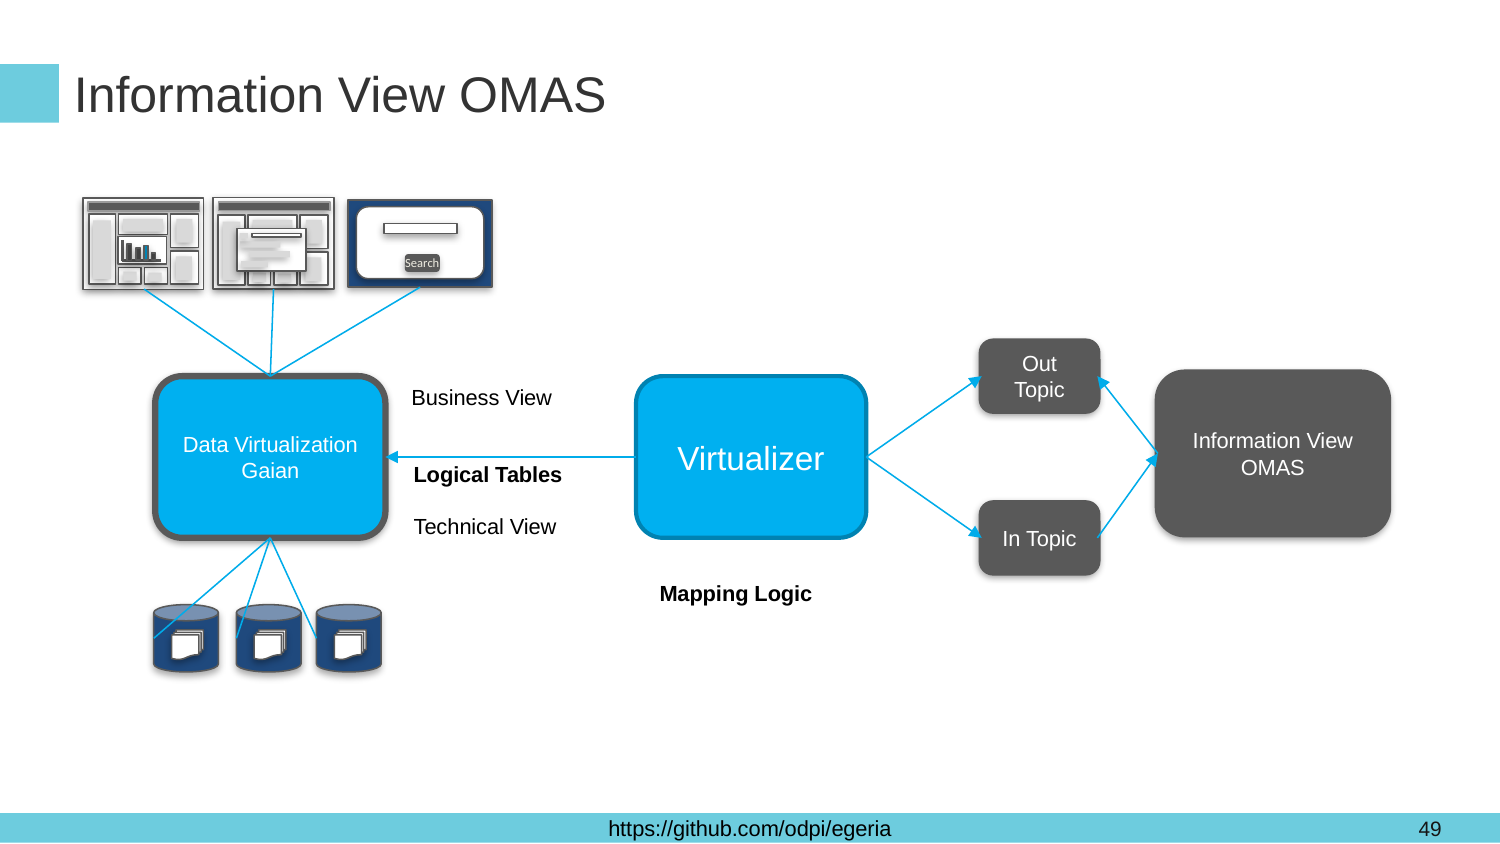

# Information View OMAS

Search
Out Topic
Information View OMAS
Data Virtualization
Gaian
Business View
Virtualizer
Logical Tables

Technical View
In Topic
Mapping Logic

49